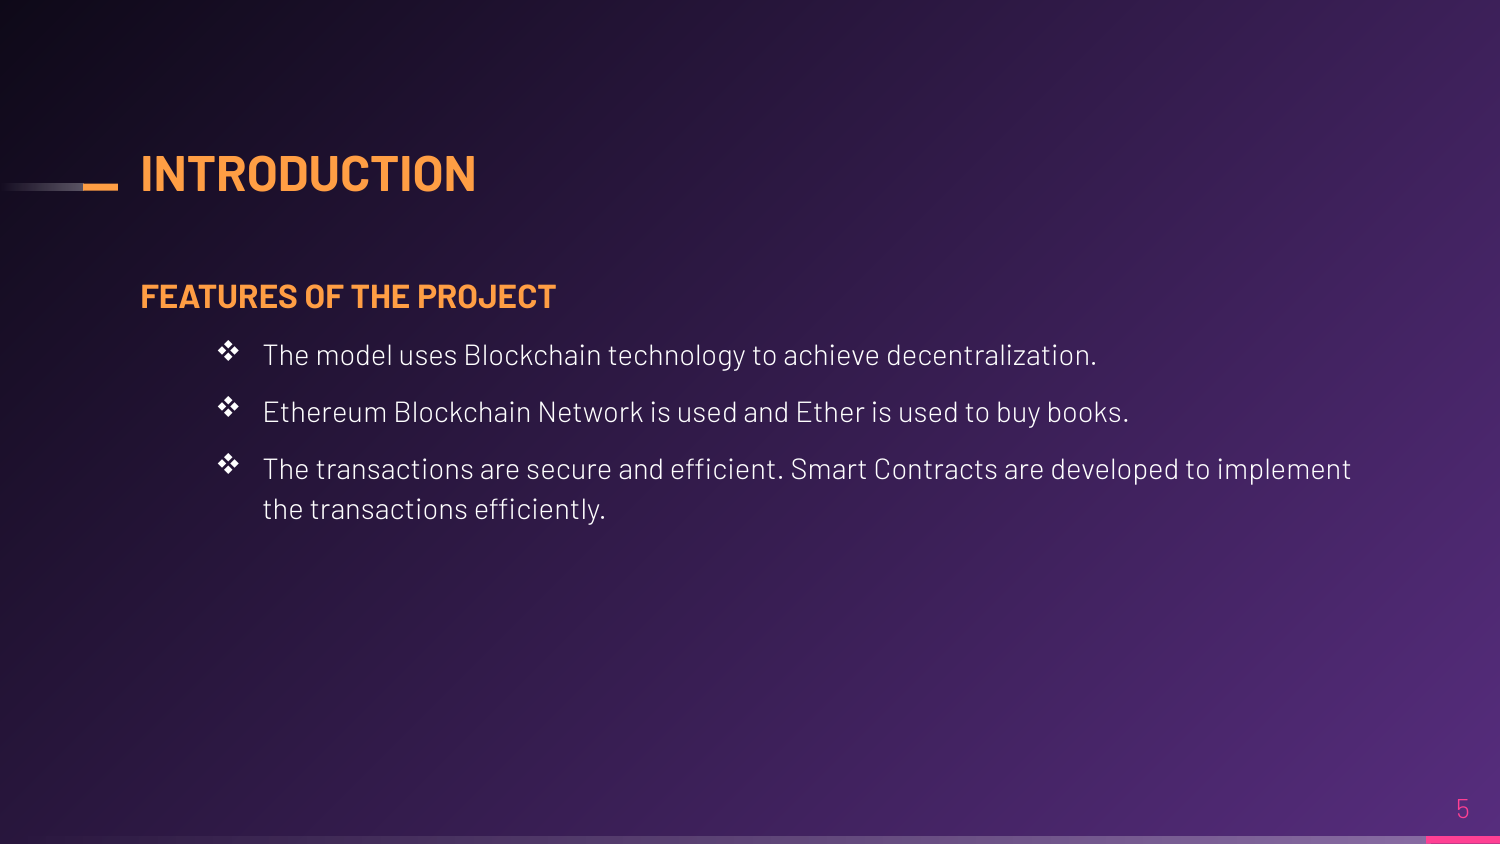

# INTRODUCTION

FEATURES OF THE PROJECT
The model uses Blockchain technology to achieve decentralization.
Ethereum Blockchain Network is used and Ether is used to buy books.
The transactions are secure and efficient. Smart Contracts are developed to implement the transactions efficiently.

5